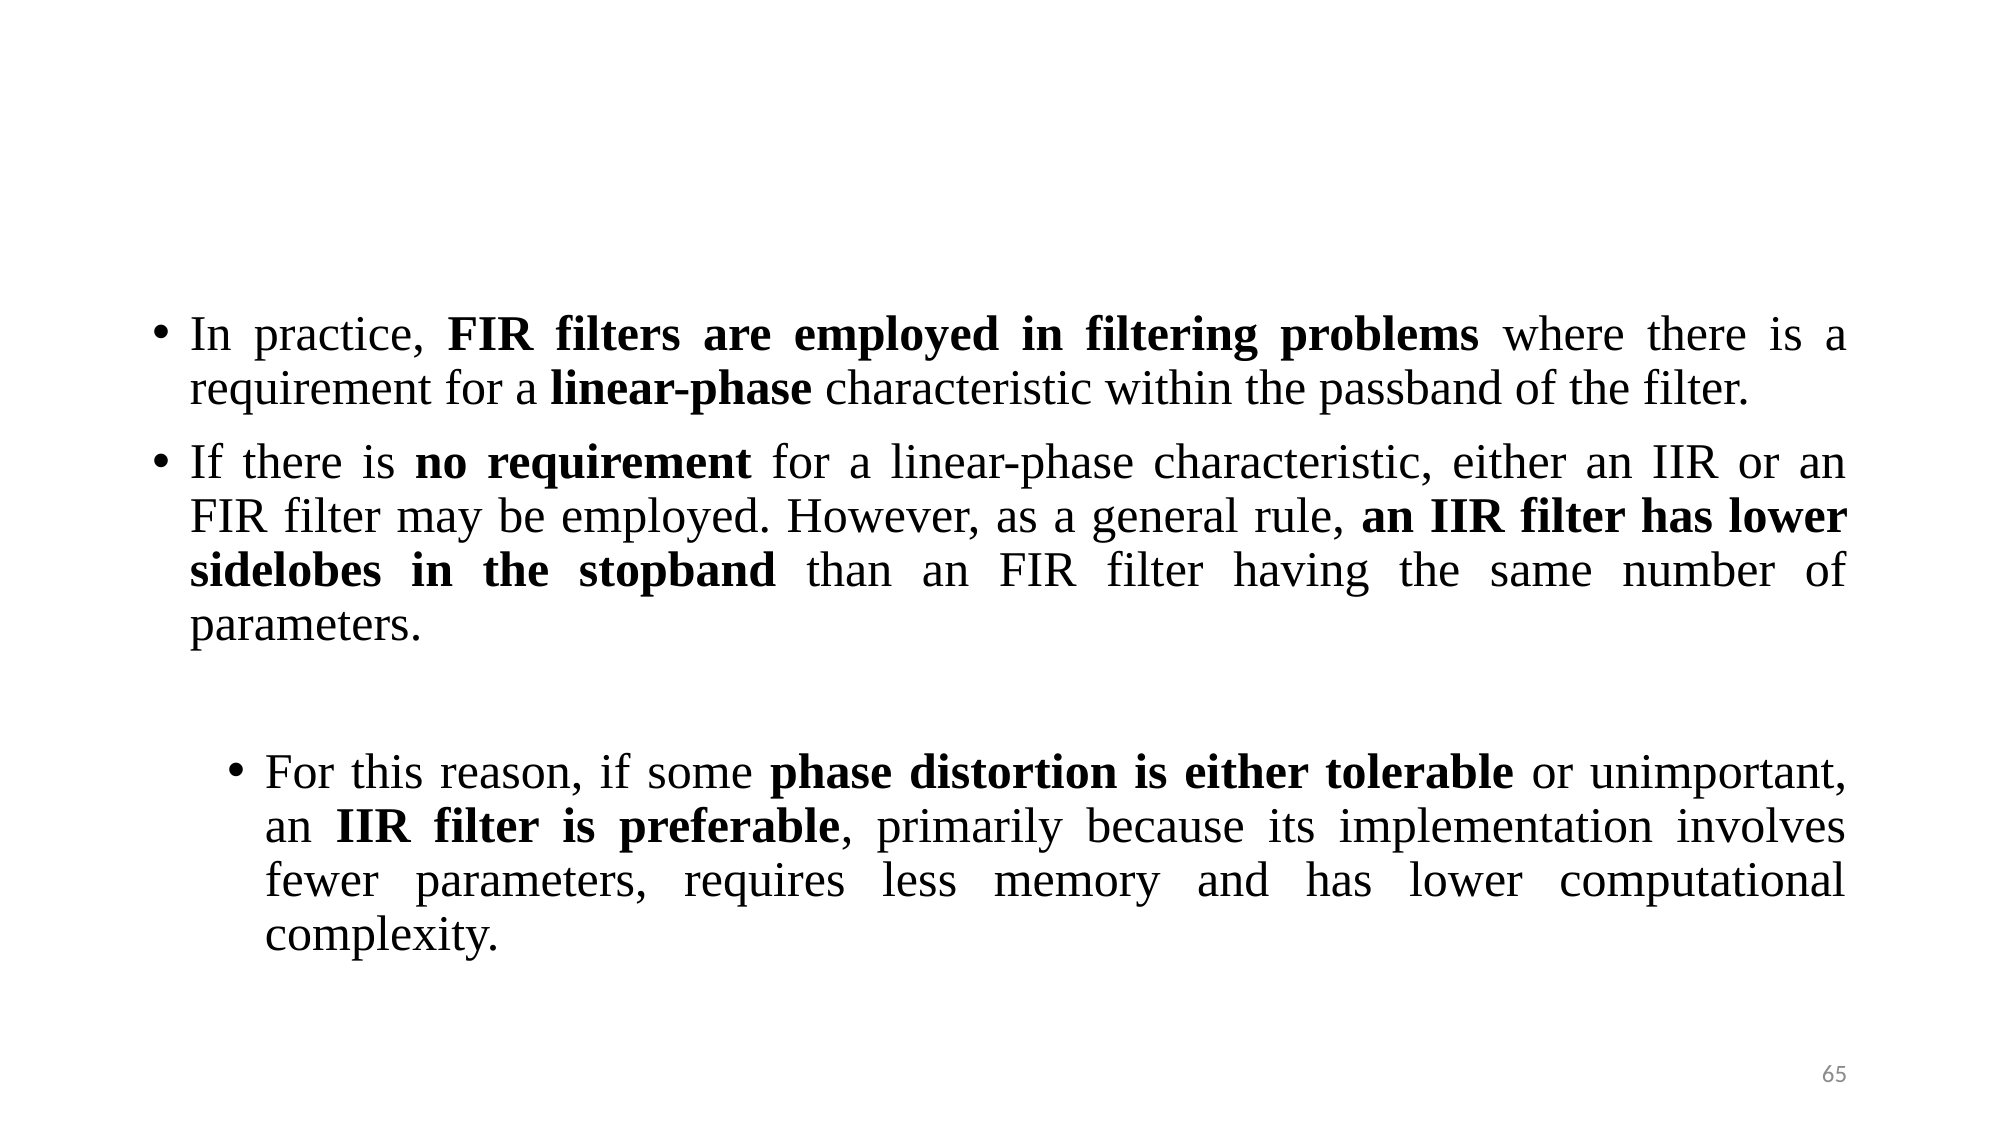

#
In practice, FIR filters are employed in filtering problems where there is a requirement for a linear-phase characteristic within the passband of the filter.
If there is no requirement for a linear-phase characteristic, either an IIR or an FIR filter may be employed. However, as a general rule, an IIR filter has lower sidelobes in the stopband than an FIR filter having the same number of parameters.

For this reason, if some phase distortion is either tolerable or unimportant, an IIR filter is preferable, primarily because its implementation involves fewer parameters, requires less memory and has lower computational complexity.
65